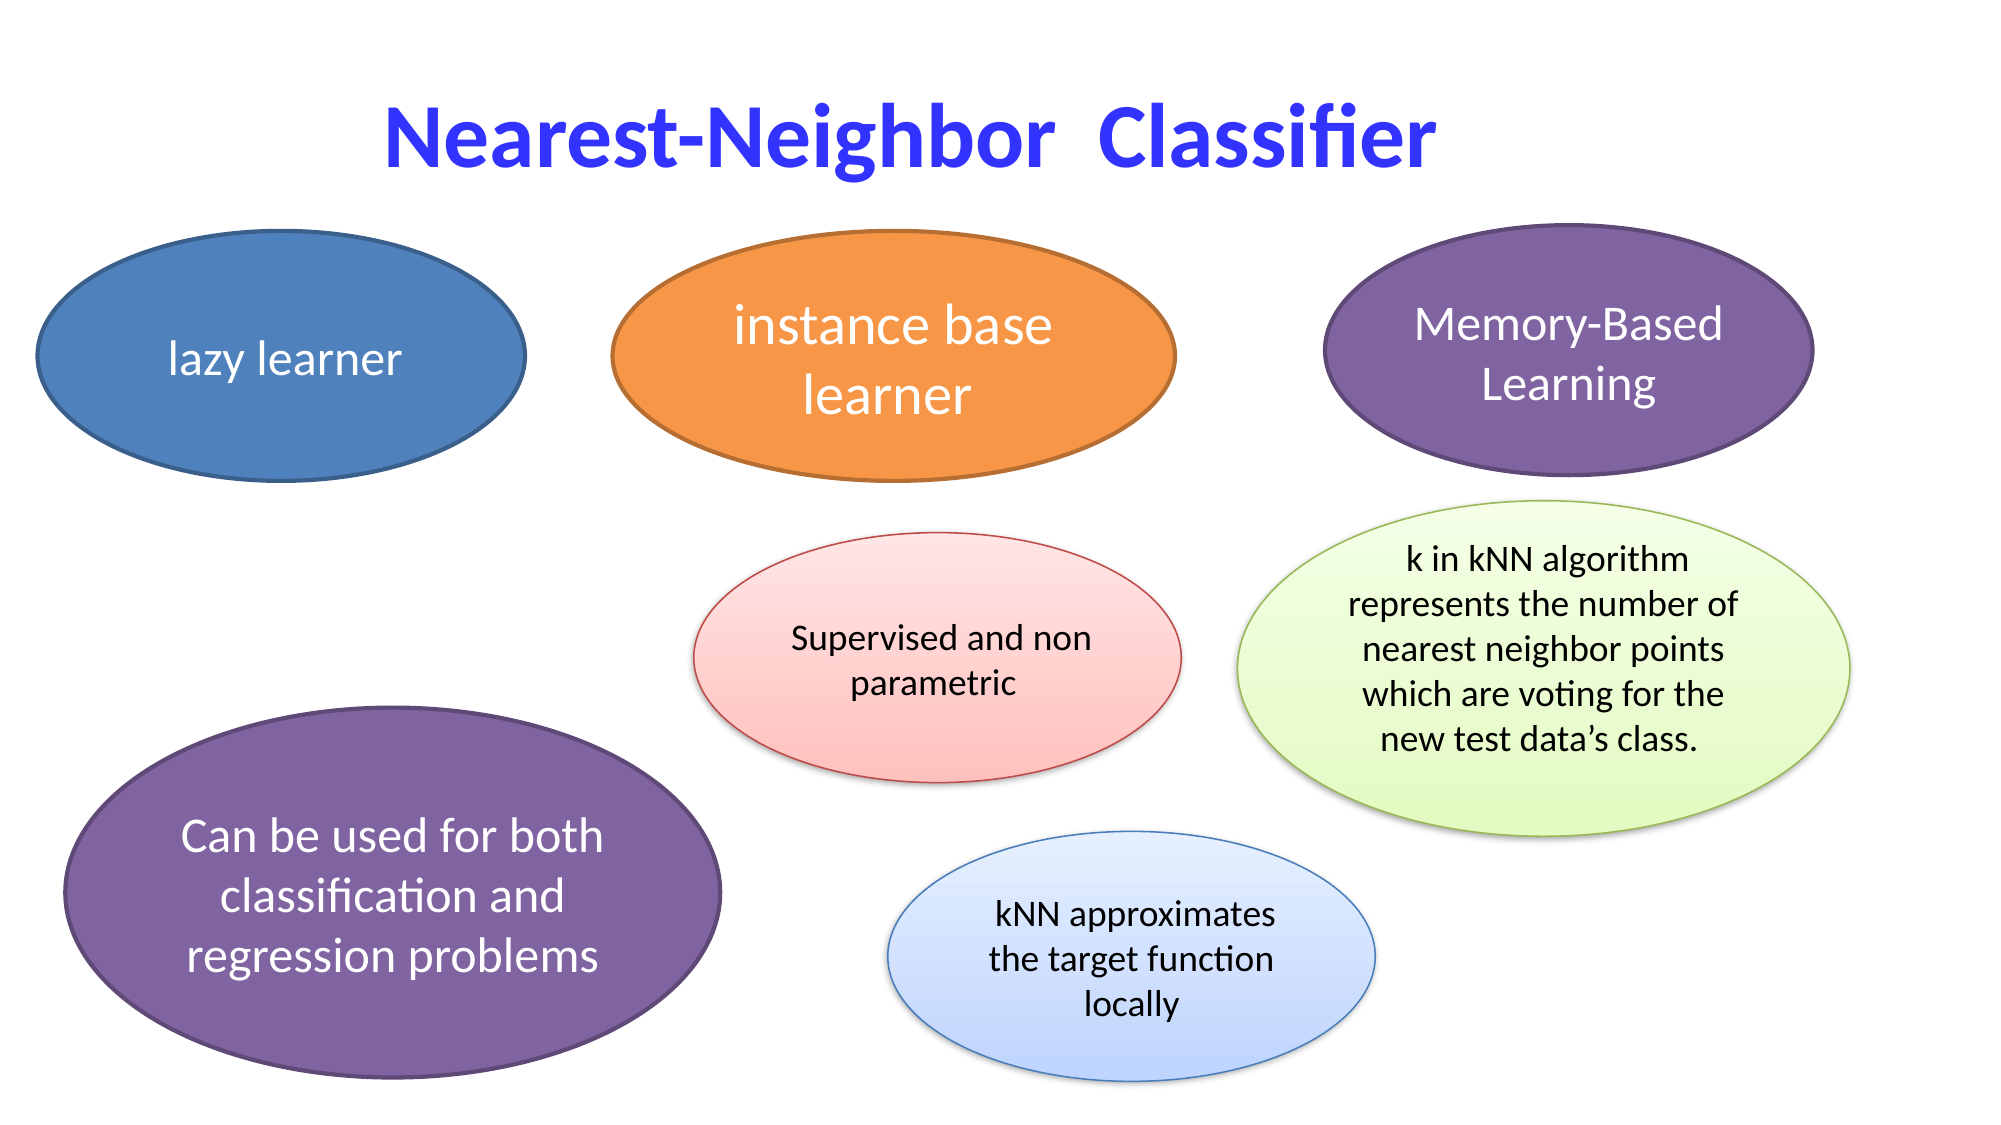

# Nearest-Neighbor  Classifier
Memory-Based Learning
 lazy learner
instance base learner
 k in kNN algorithm represents the number of nearest neighbor points which are voting for the new test data’s class.

 Supervised and non parametric
Can be used for both classification and regression problems
 kNN approximates the target function locally